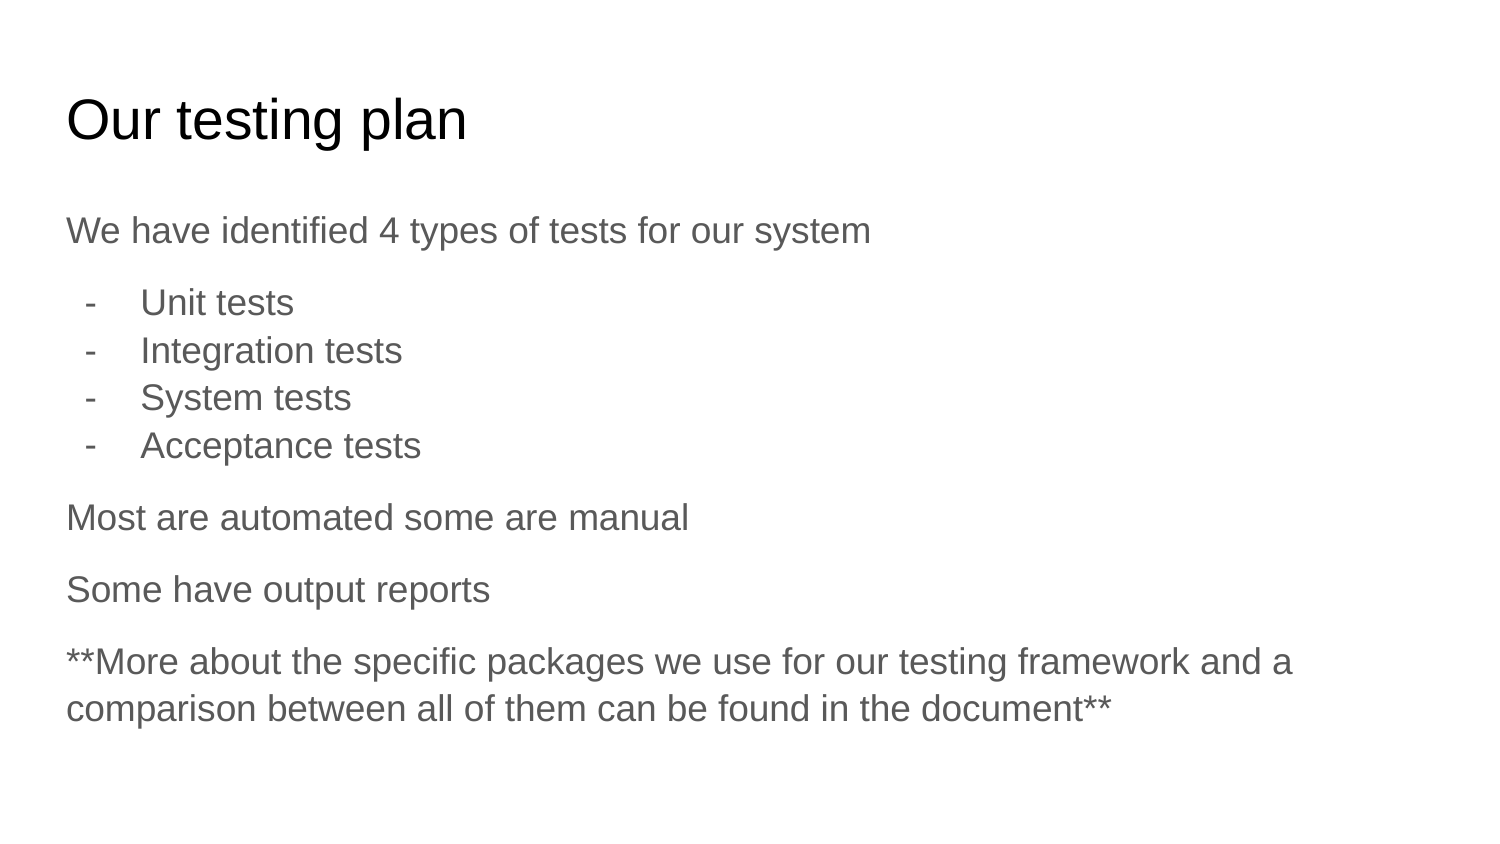

# Our testing plan
We have identified 4 types of tests for our system
Unit tests
Integration tests
System tests
Acceptance tests
Most are automated some are manual
Some have output reports
**More about the specific packages we use for our testing framework and a comparison between all of them can be found in the document**